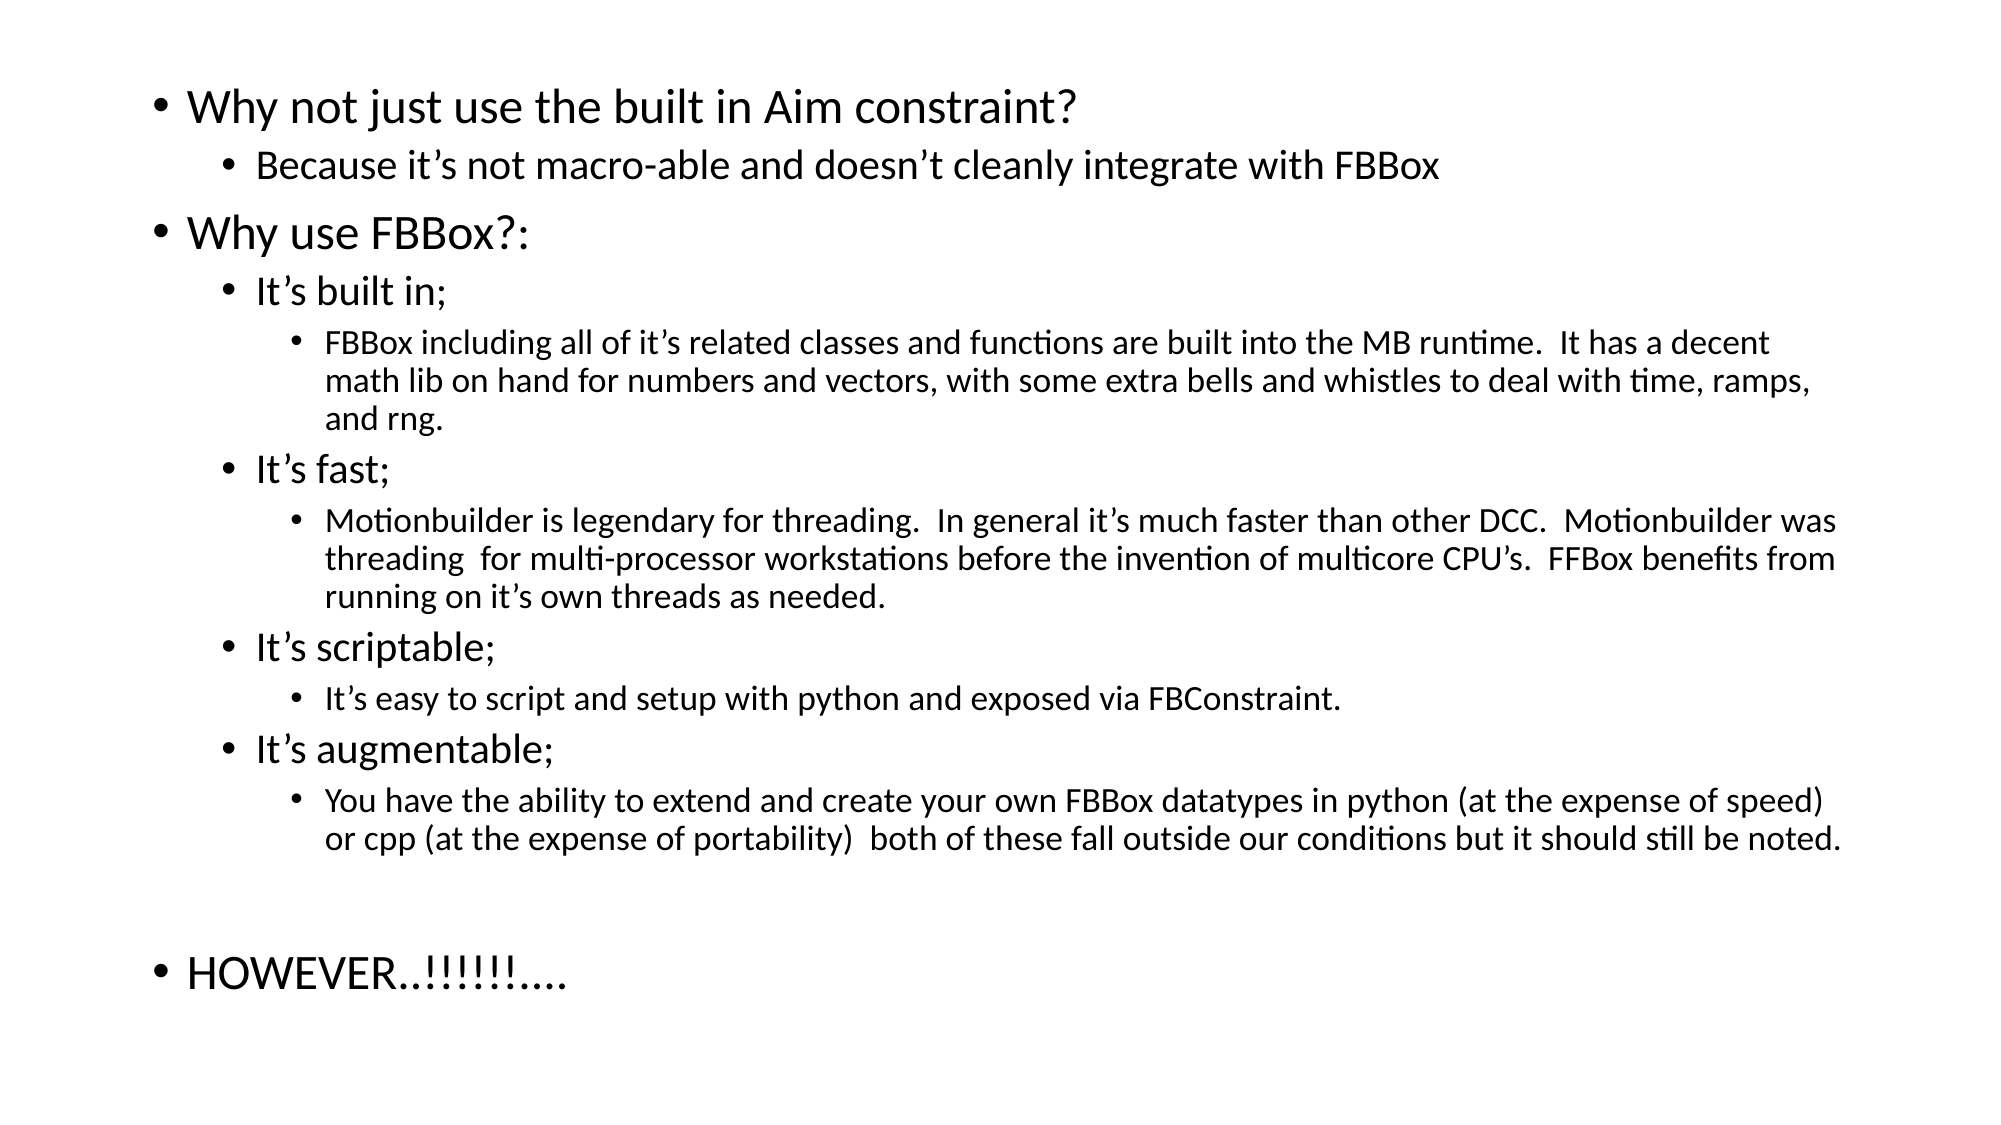

Why not just use the built in Aim constraint?
Because it’s not macro-able and doesn’t cleanly integrate with FBBox
Why use FBBox?:
It’s built in;
FBBox including all of it’s related classes and functions are built into the MB runtime.  It has a decent math lib on hand for numbers and vectors, with some extra bells and whistles to deal with time, ramps, and rng.
It’s fast;
Motionbuilder is legendary for threading.  In general it’s much faster than other DCC.  Motionbuilder was threading  for multi-processor workstations before the invention of multicore CPU’s.  FFBox benefits from running on it’s own threads as needed.
It’s scriptable;
It’s easy to script and setup with python and exposed via FBConstraint.
It’s augmentable;
You have the ability to extend and create your own FBBox datatypes in python (at the expense of speed) or cpp (at the expense of portability)  both of these fall outside our conditions but it should still be noted.

HOWEVER..!!!!!!....